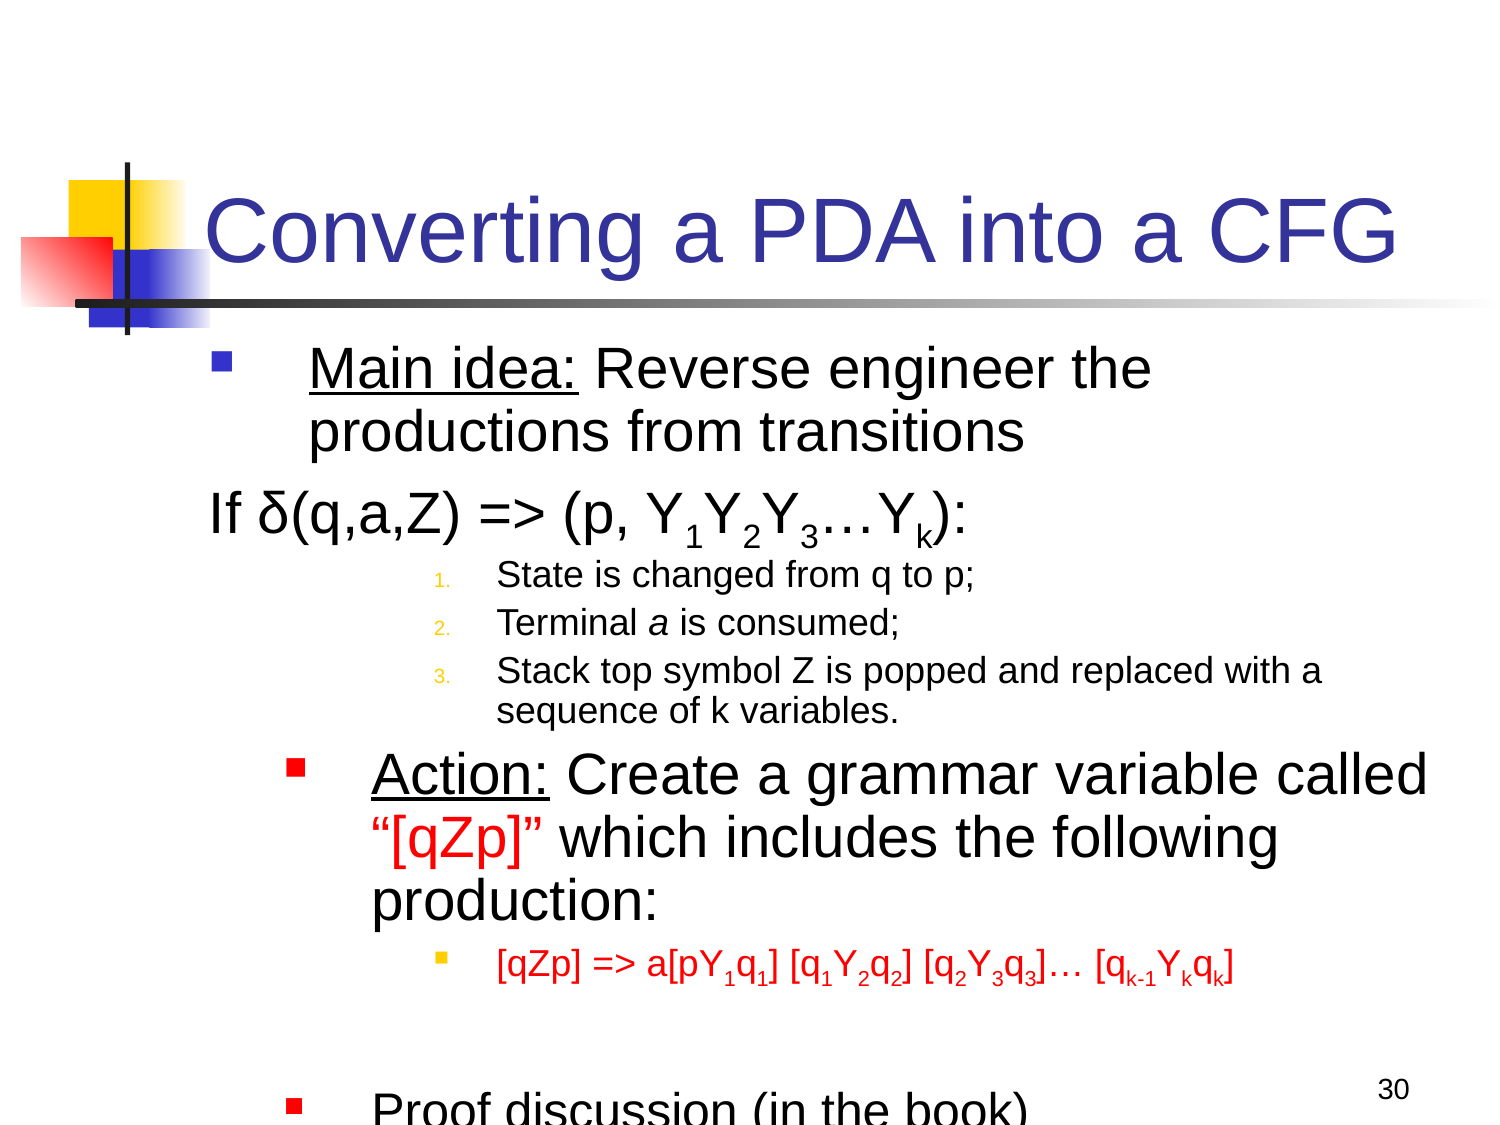

# Converting a PDA into a CFG
Main idea: Reverse engineer the productions from transitions
If δ(q,a,Z) => (p, Y1Y2Y3…Yk):
State is changed from q to p;
Terminal a is consumed;
Stack top symbol Z is popped and replaced with a sequence of k variables.
Action: Create a grammar variable called “[qZp]” which includes the following production:
[qZp] => a[pY1q1] [q1Y2q2] [q2Y3q3]… [qk-1Ykqk]

Proof discussion (in the book)
30